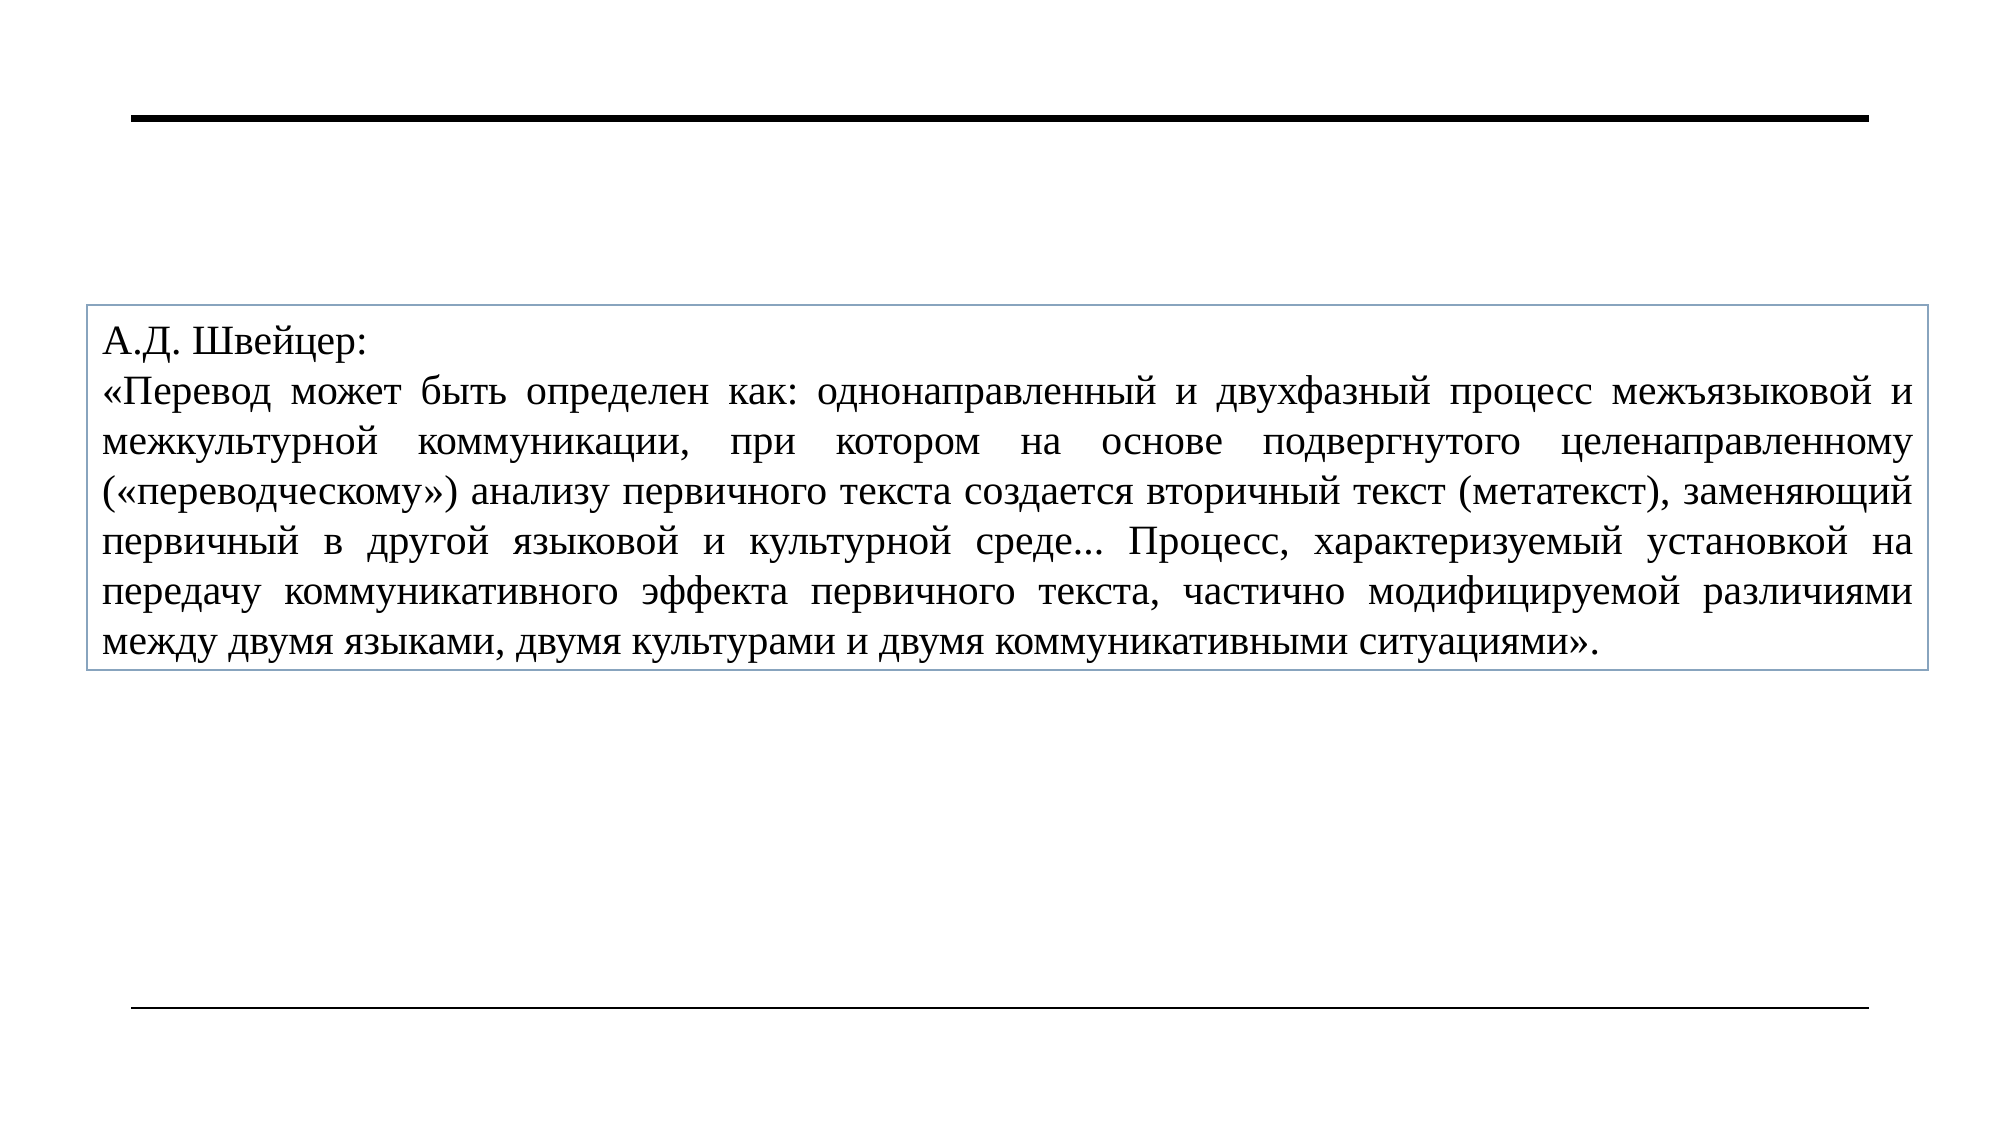

А.Д. Швейцер:
«Перевод может быть определен как: однонаправленный и двухфазный процесс межъязыковой и межкультурной коммуникации, при котором на основе подвергнутого целенаправленному («переводческому») анализу первичного текста создается вторичный текст (метатекст), заменяющий первичный в другой языковой и культурной среде... Процесс, характеризуемый установкой на передачу коммуникативного эффекта первичного текста, частично модифицируемой различиями между двумя языками, двумя культурами и двумя коммуникативными ситуациями».